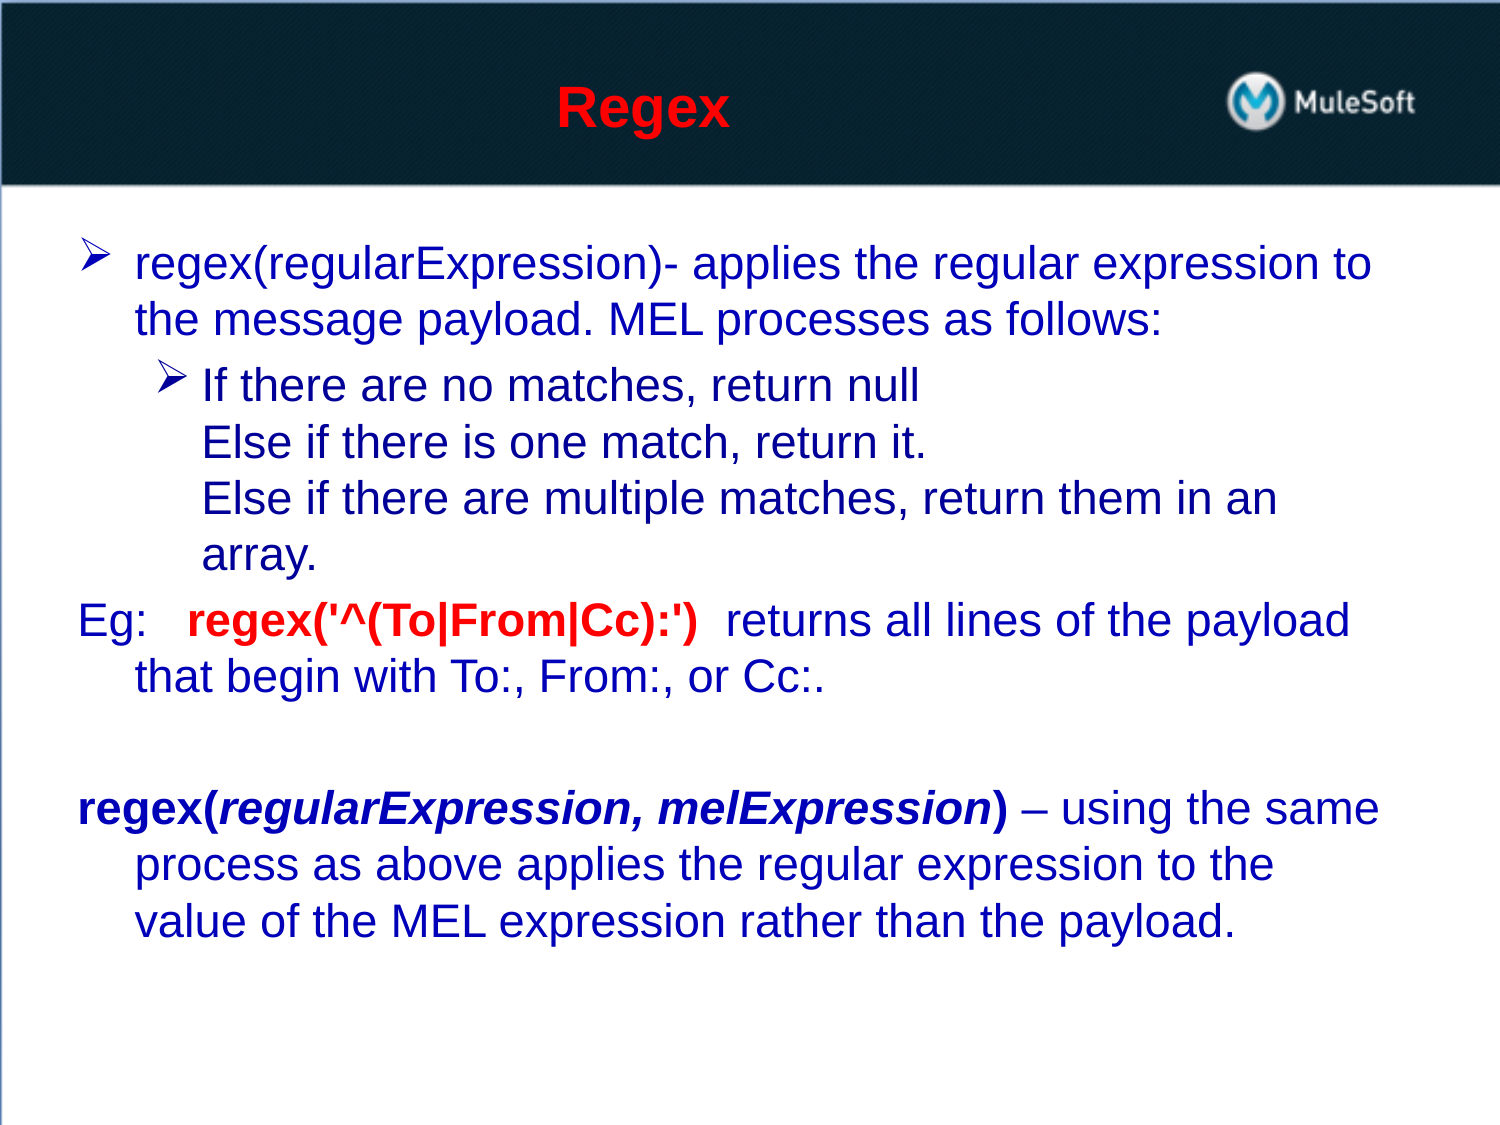

# Regex
regex(regularExpression)- applies the regular expression to the message payload. MEL processes as follows:
If there are no matches, return null
Else if there is one match, return it.
Else if there are multiple matches, return them in an array.
Eg:   regex('^(To|From|Cc):')  returns all lines of the payload that begin with To:, From:, or Cc:.

regex(regularExpression, melExpression) – using the same process as above applies the regular expression to the value of the MEL expression rather than the payload.